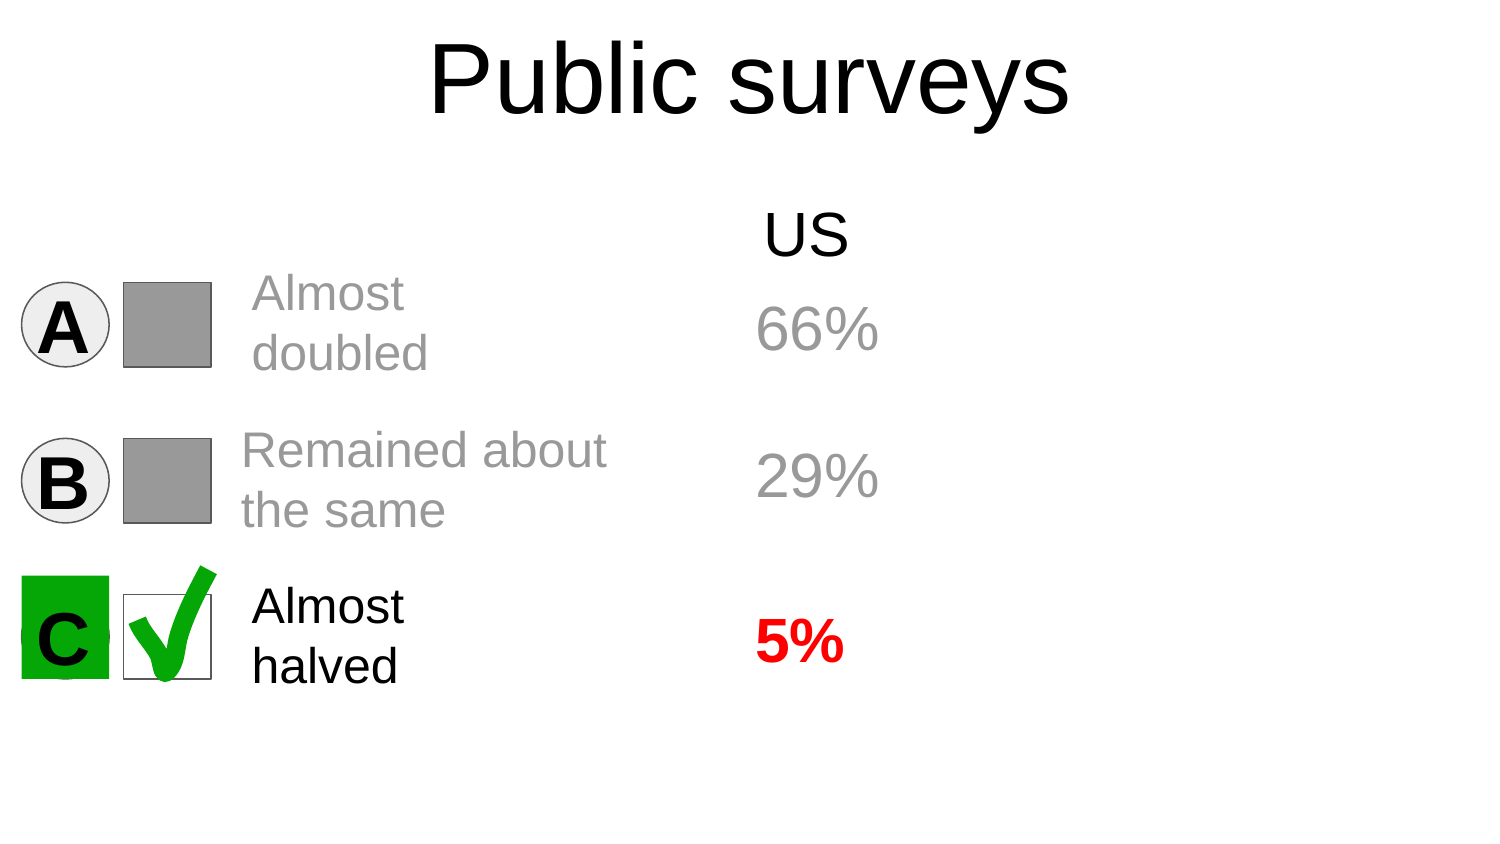

# Public surveys
US
Almost doubled
A
66%

Remained about the same
B
29%

Almost halved

C
5%